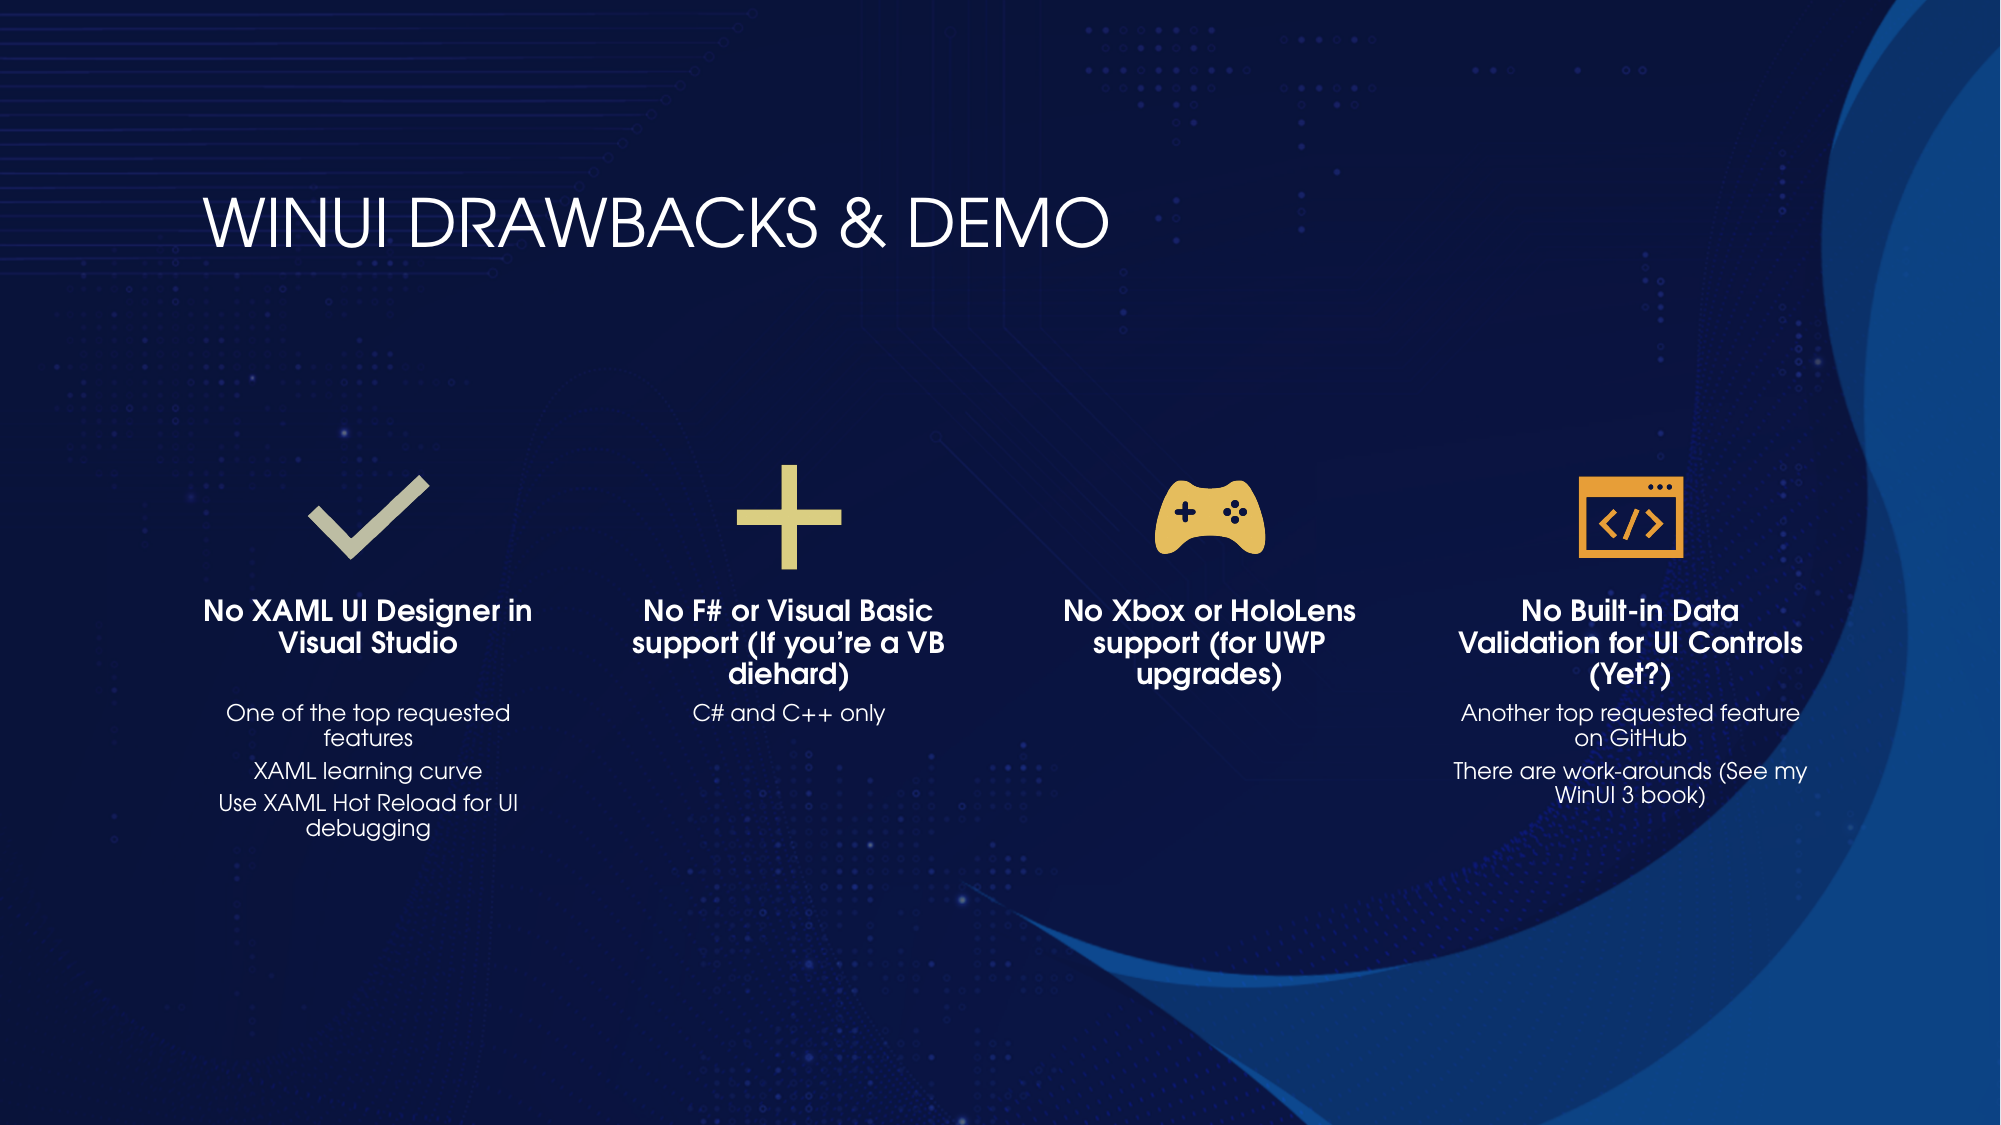

# WinUI Drawbacks & Demo
No XAML UI Designer in Visual Studio
One of the top requested features
XAML learning curve
Use XAML Hot Reload for UI debugging
No F# or Visual Basic support (If you’re a VB diehard)
C# and C++ only
No Xbox or HoloLens support (for UWP upgrades)
No Built-in Data Validation for UI Controls (Yet?)
Another top requested feature on GitHub
There are work-arounds (See my WinUI 3 book)